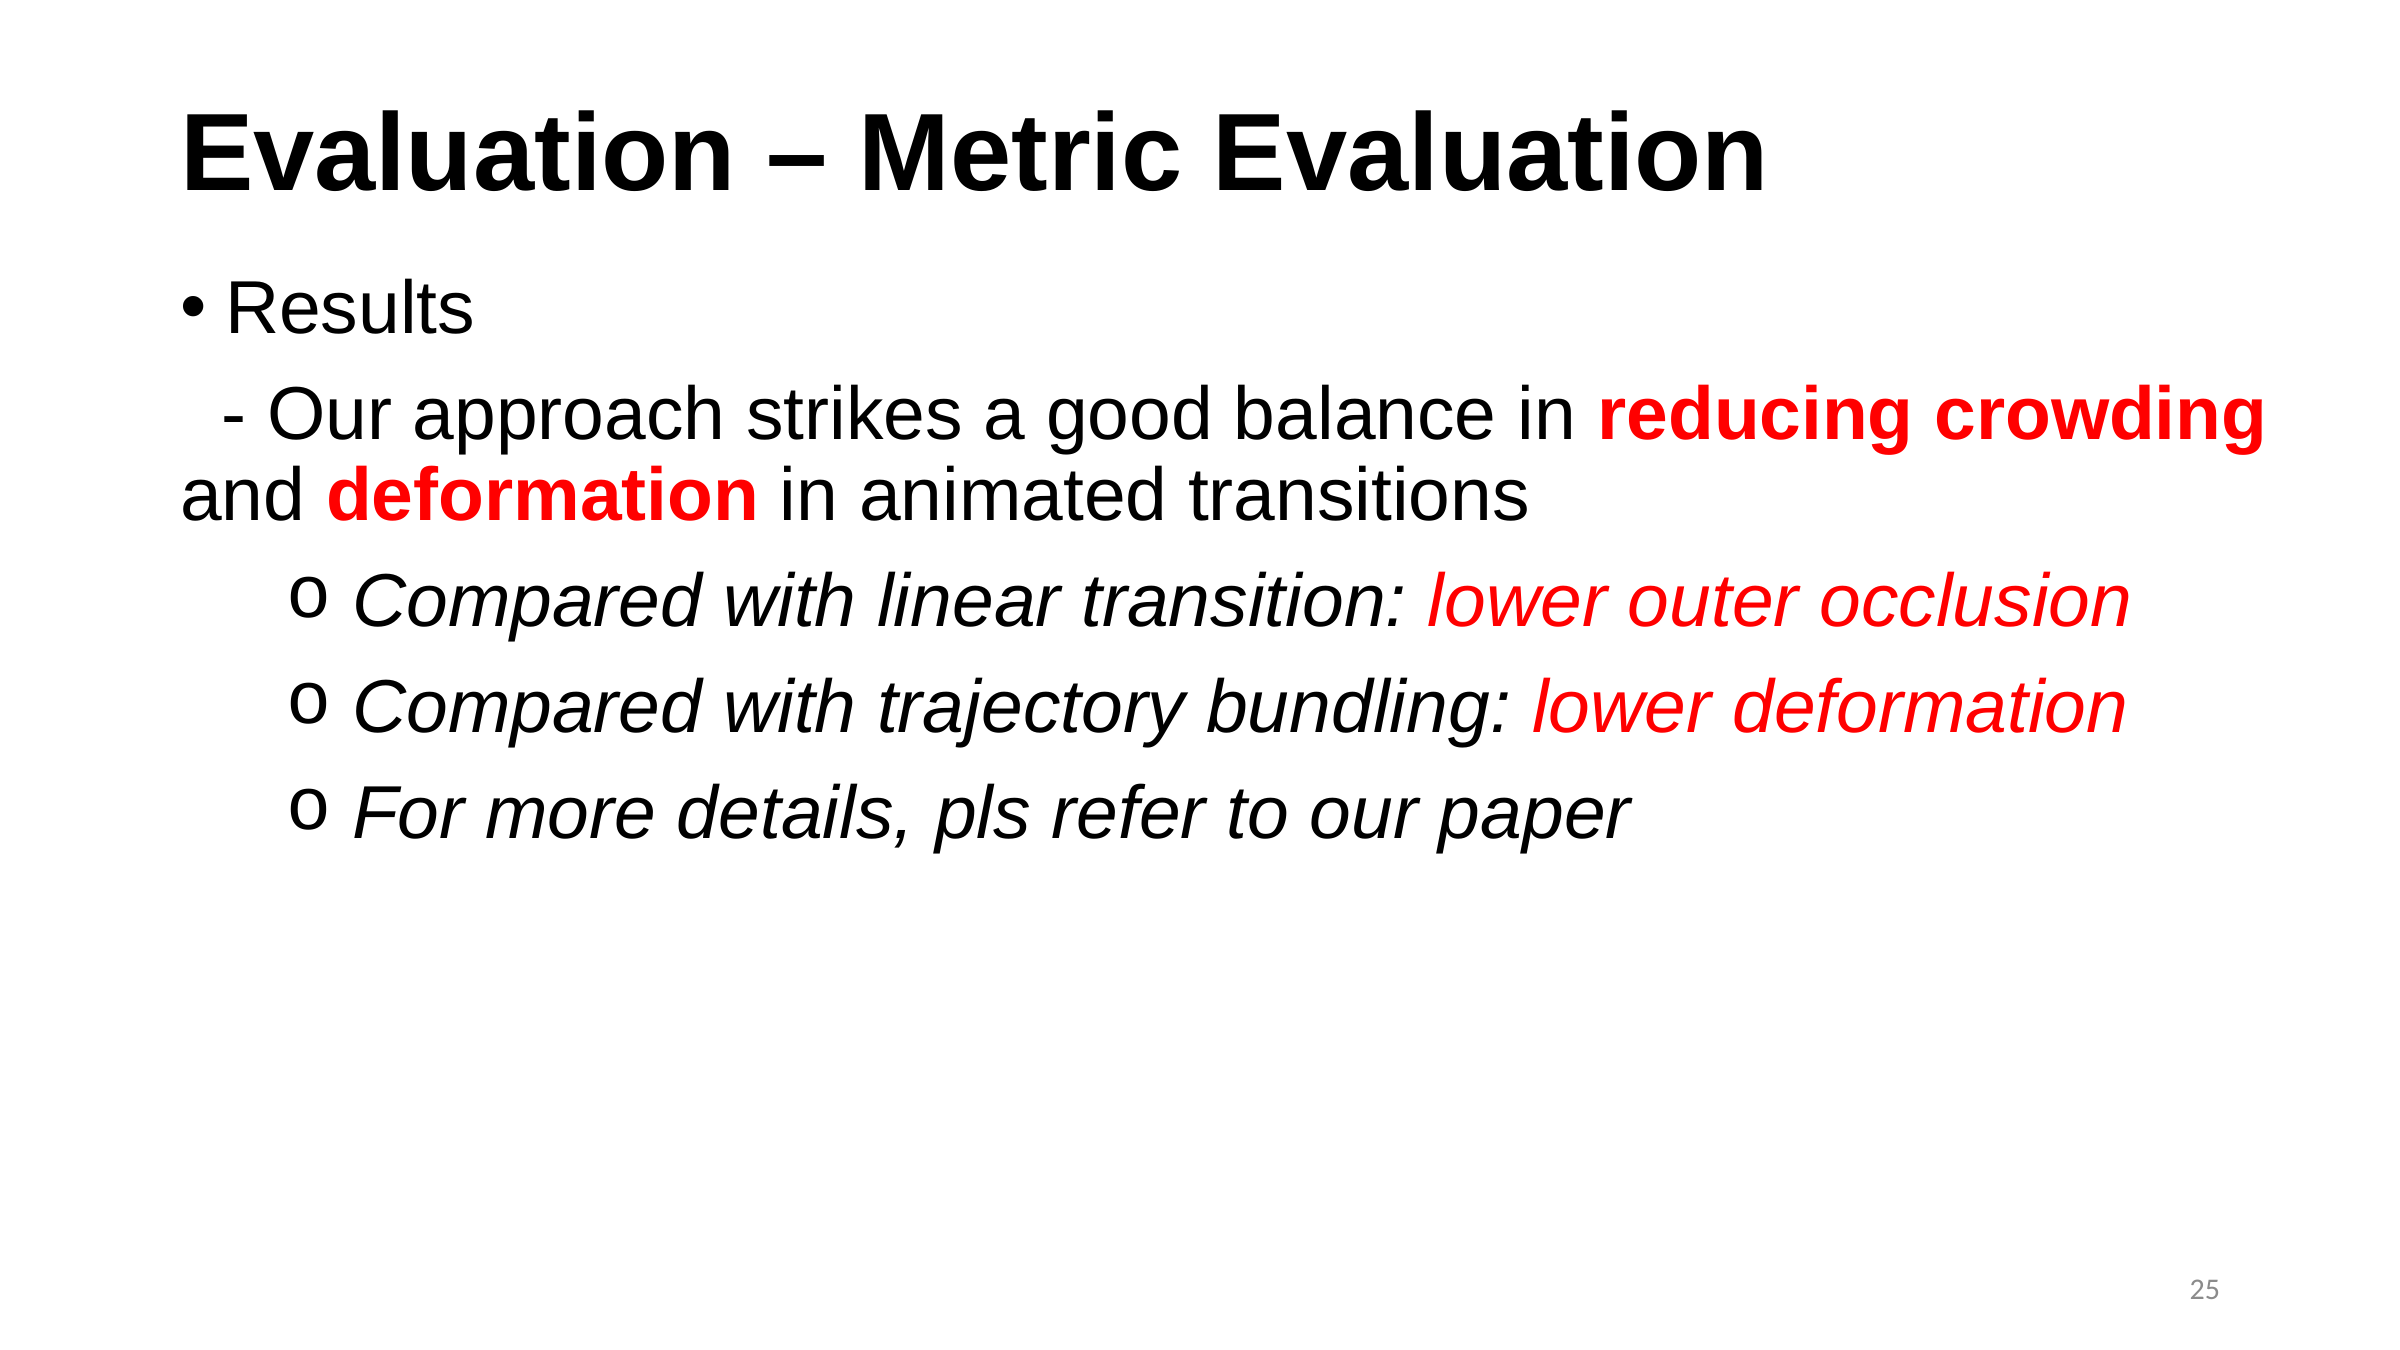

# Evaluation – Metric Evaluation
Results
  - Our approach strikes a good balance in reducing crowding and deformation in animated transitions
 Compared with linear transition: lower outer occlusion
 Compared with trajectory bundling: lower deformation
 For more details, pls refer to our paper

25